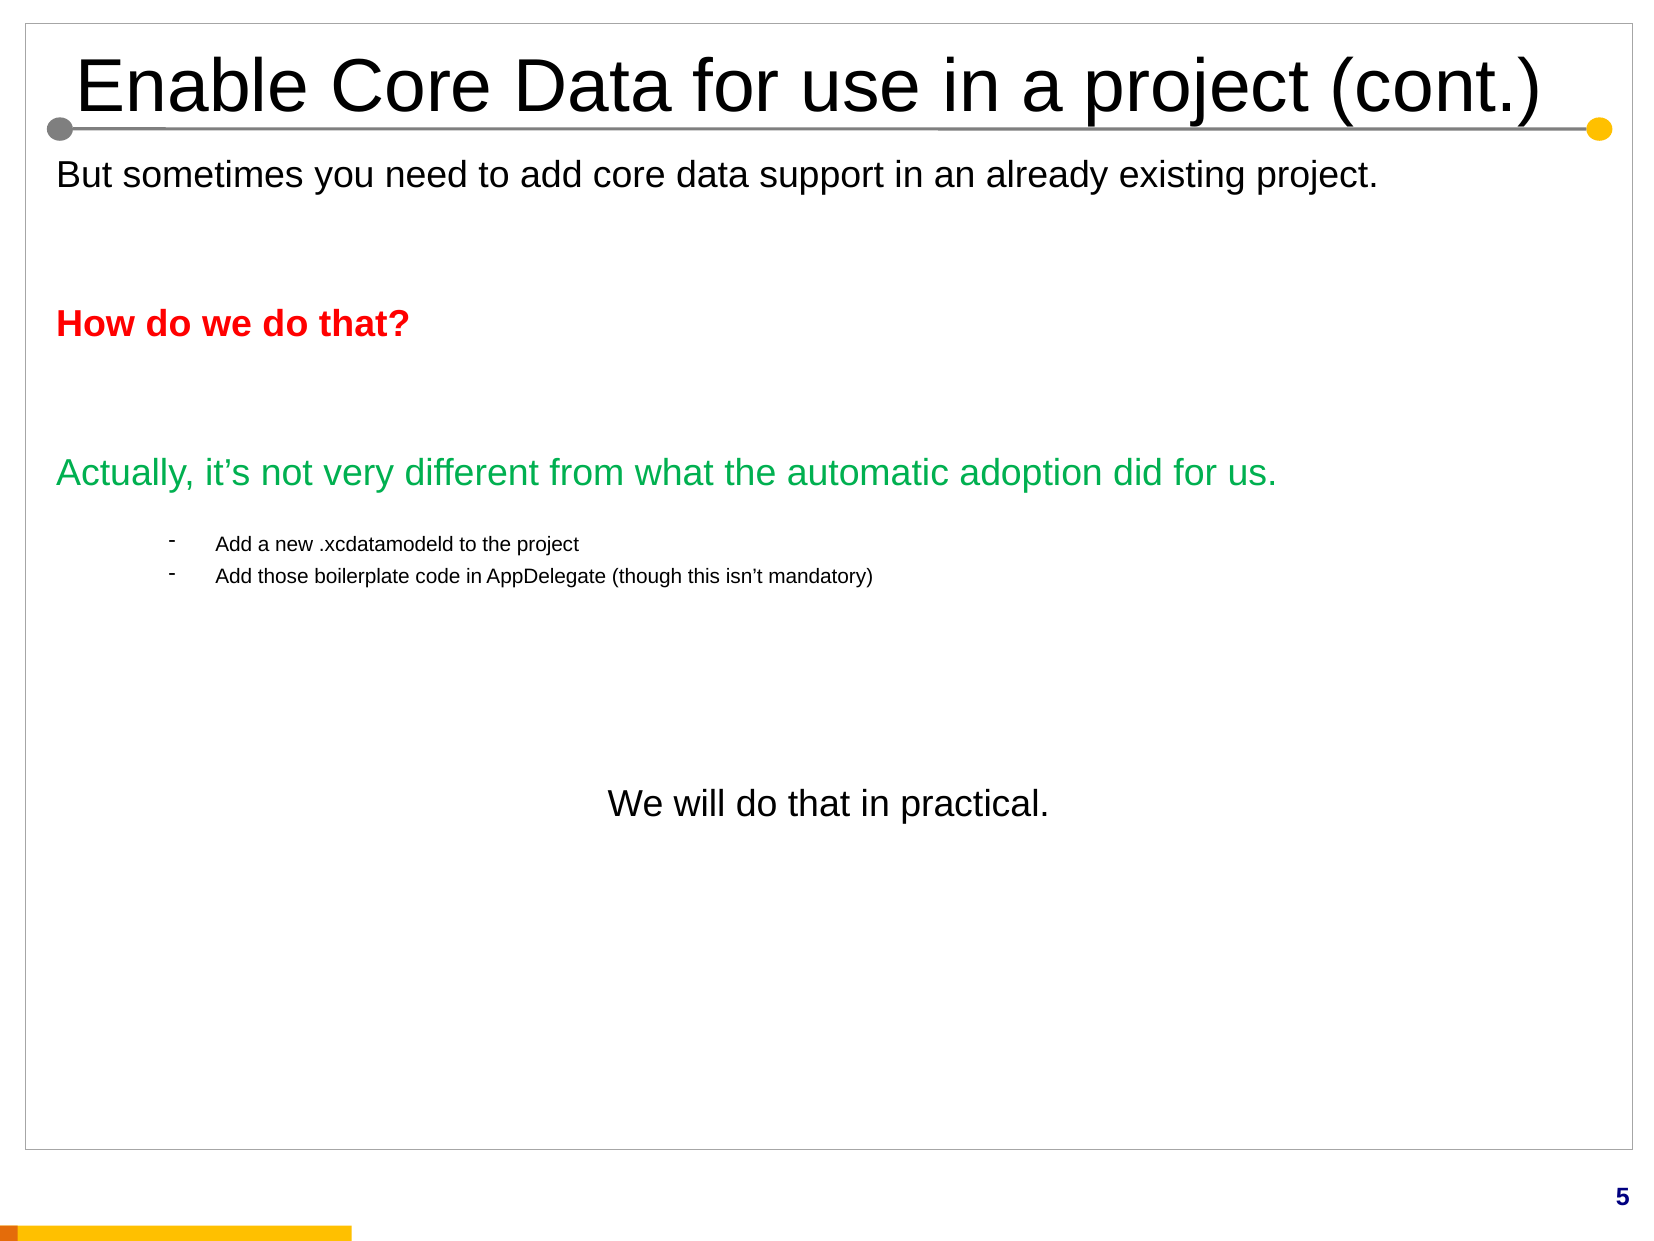

Enable Core Data for use in a project (cont.)
naming conventions
But sometimes you need to add core data support in an already existing project.

How do we do that?

Actually, it’s not very different from what the automatic adoption did for us.
Add a new .xcdatamodeld to the project
Add those boilerplate code in AppDelegate (though this isn’t mandatory)

We will do that in practical.
5